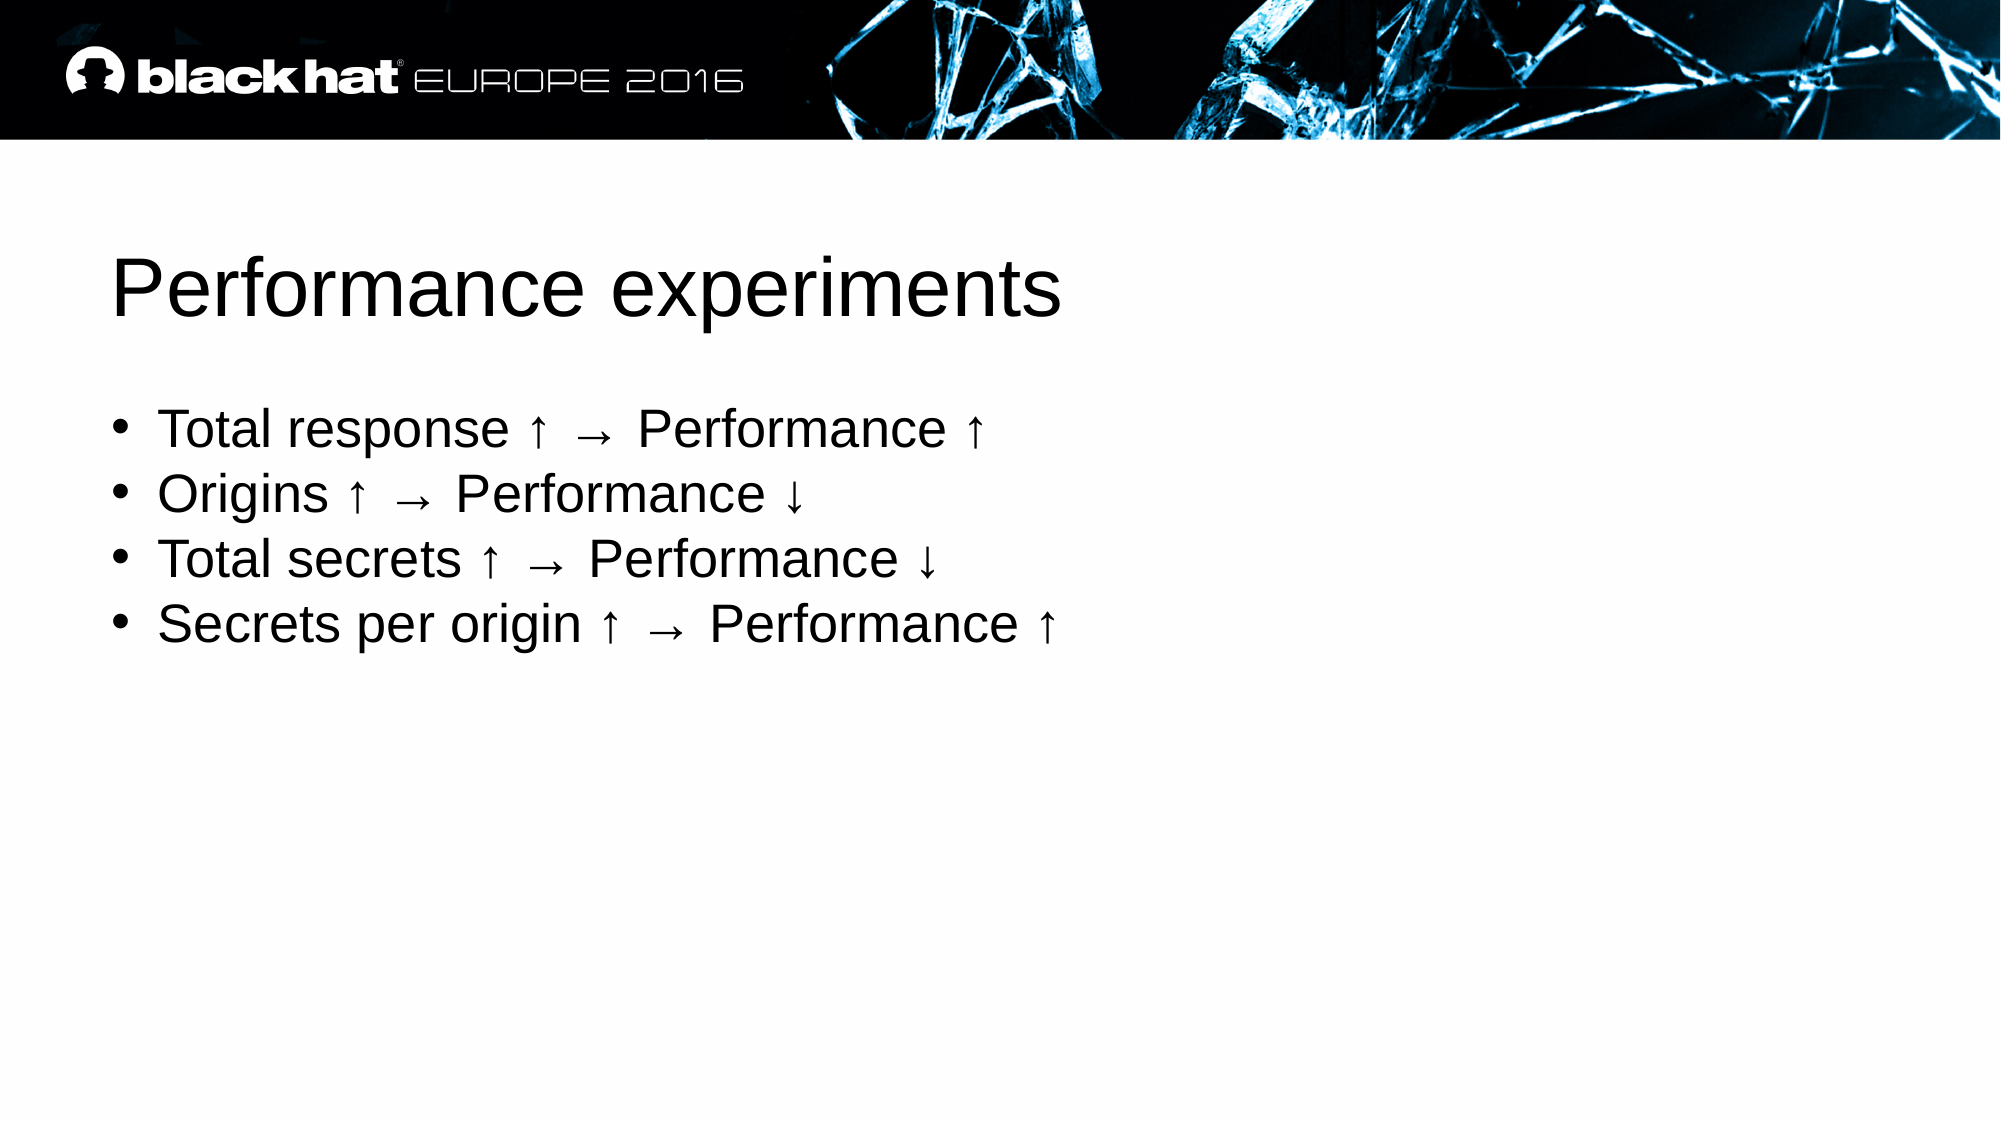

Performance experiments
Total response ↑ → Performance ↑
Origins ↑ → Performance ↓
Total secrets ↑ → Performance ↓
Secrets per origin ↑ → Performance ↑